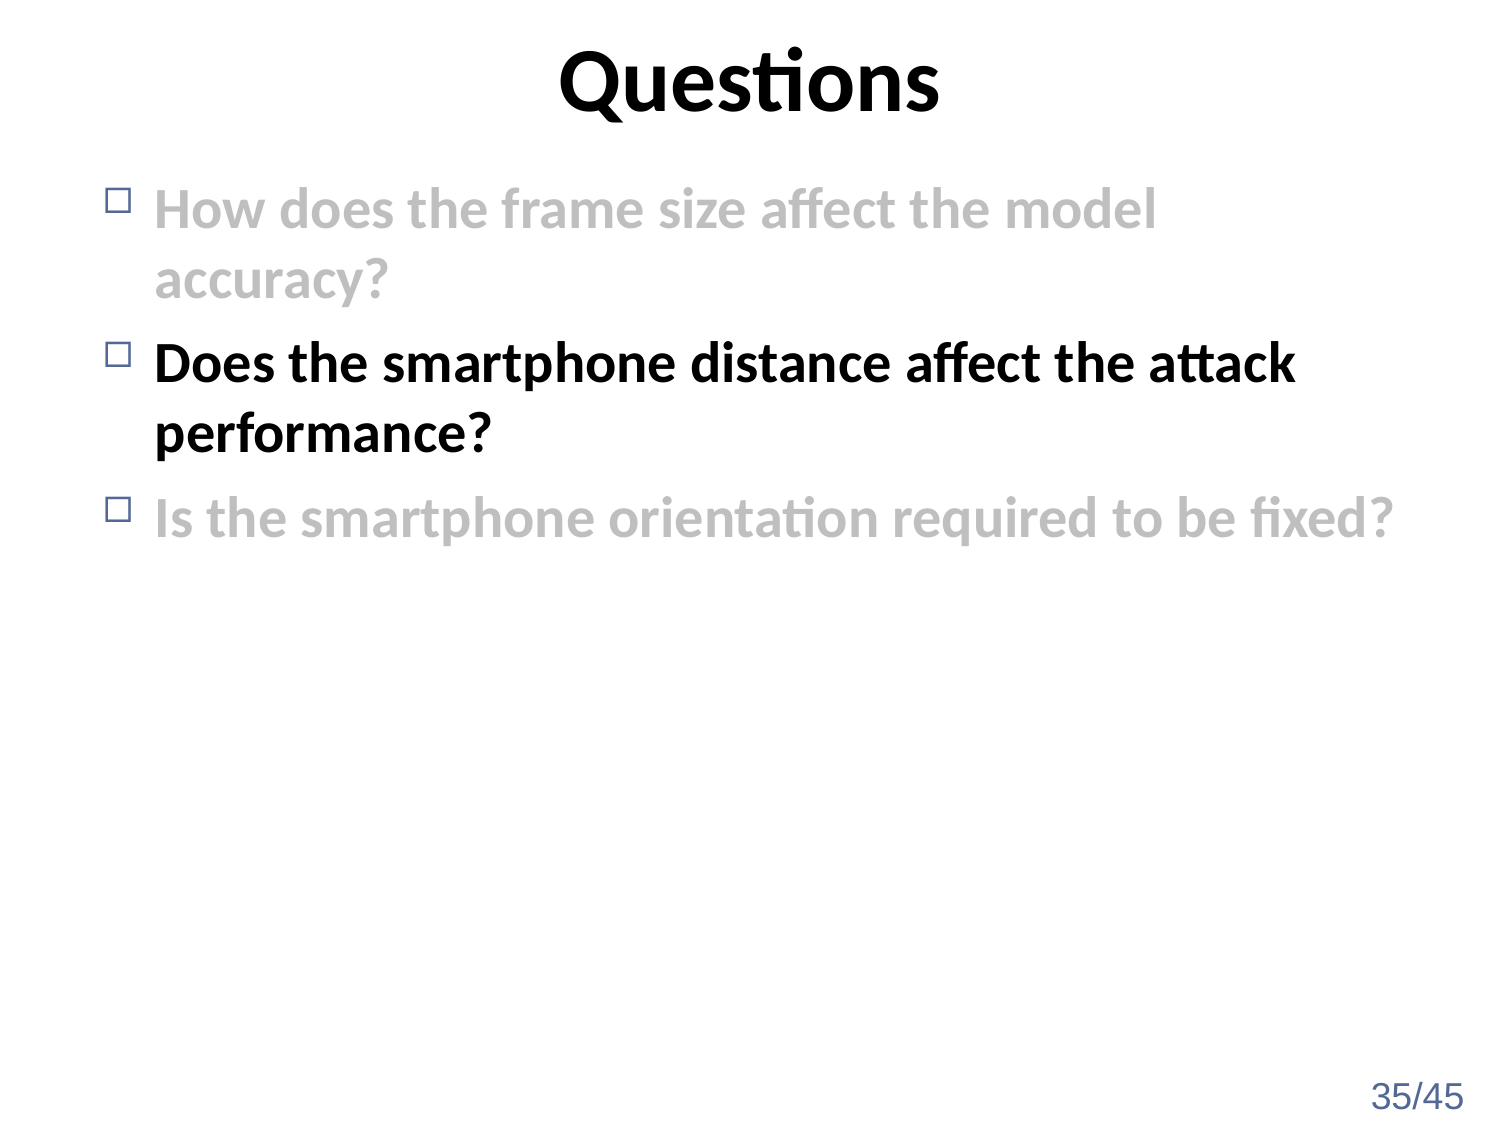

# Questions

How does the frame size affect the model accuracy?
Does the smartphone distance affect the attack performance?
Is the smartphone orientation required to be fixed?